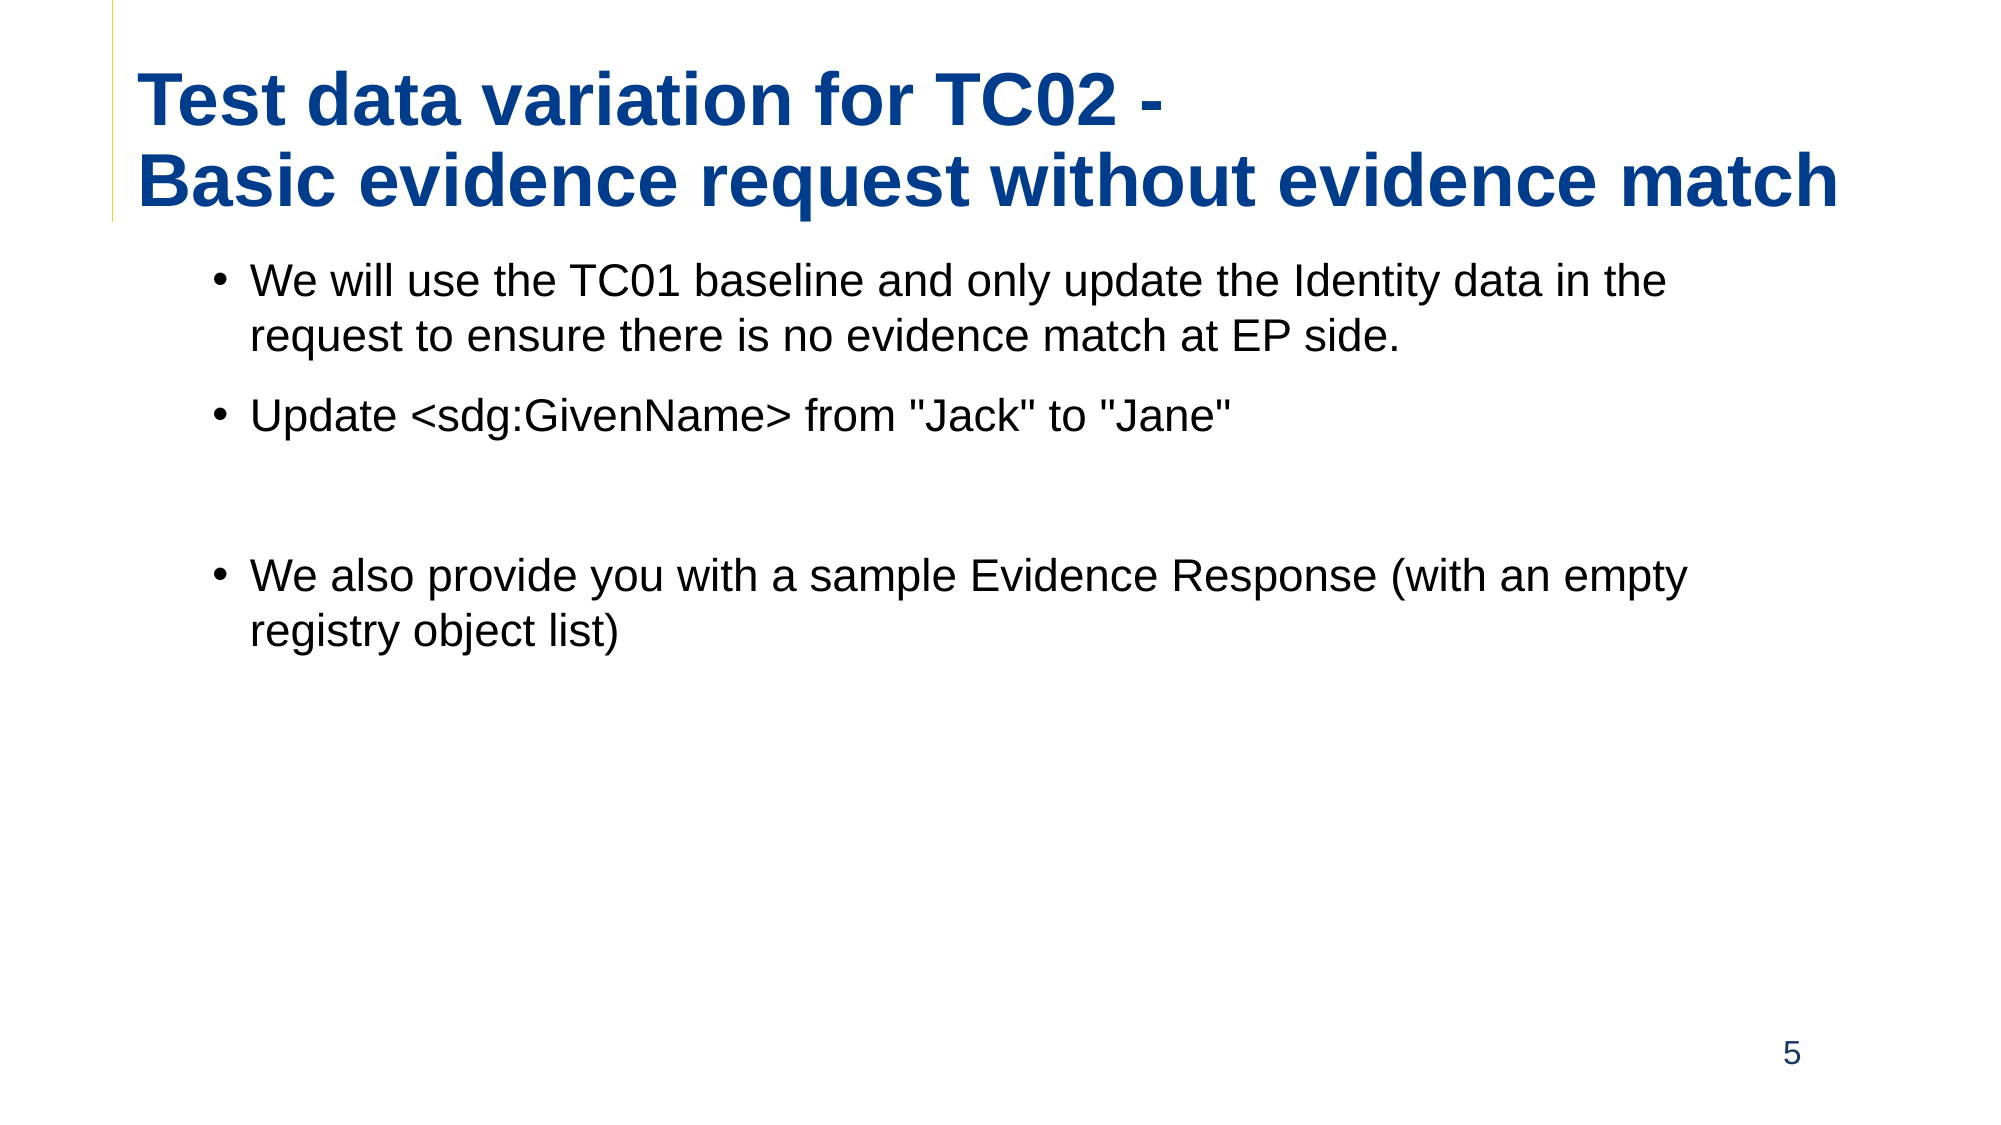

# Test data variation for TC02 - Basic evidence request without evidence match
We will use the TC01 baseline and only update the Identity data in the request to ensure there is no evidence match at EP side.
Update <sdg:GivenName> from "Jack" to "Jane"

We also provide you with a sample Evidence Response (with an empty registry object list)

5